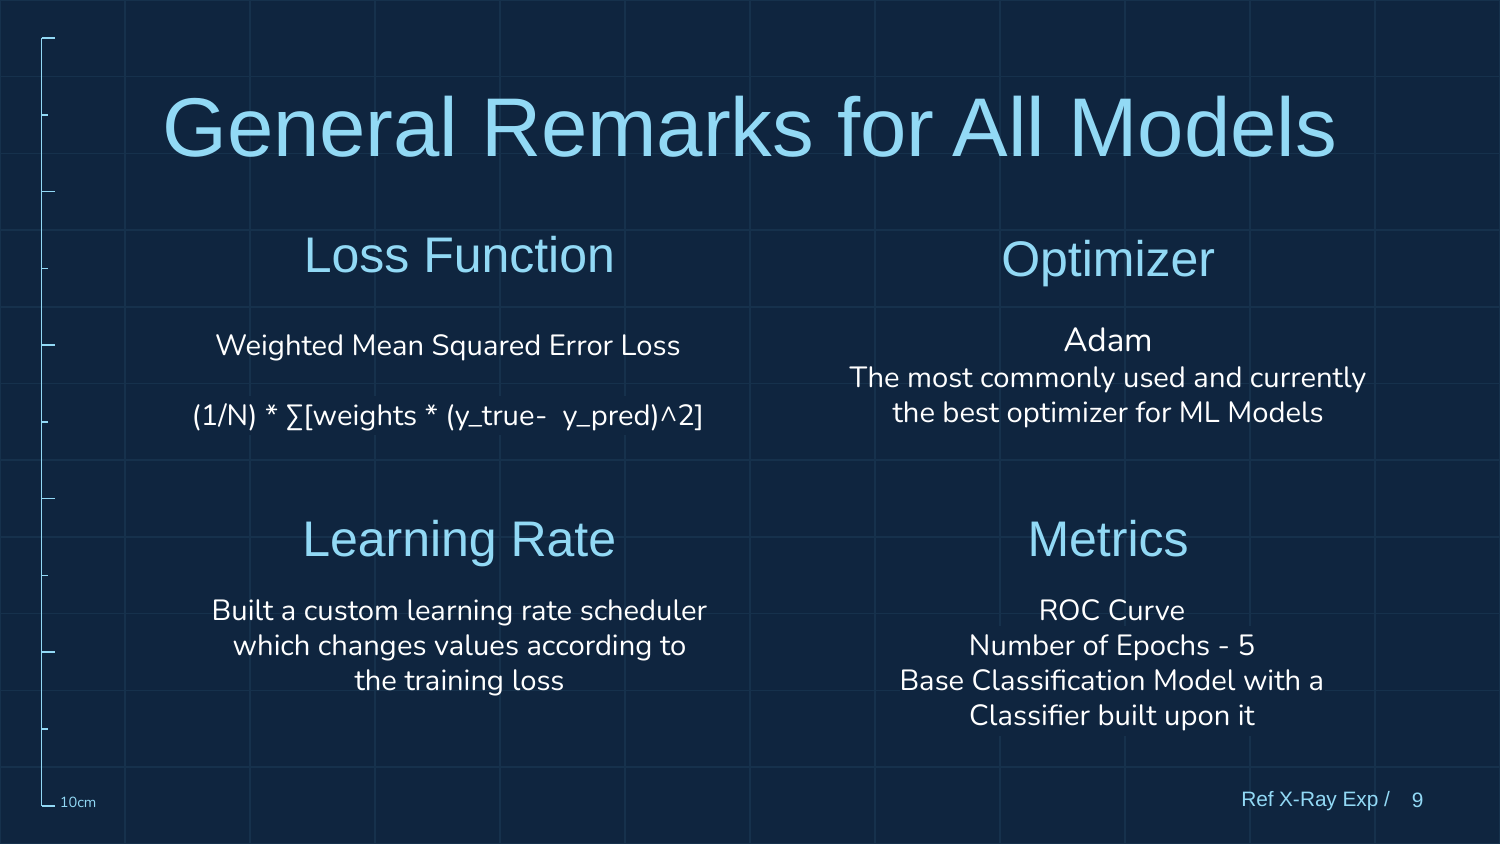

# General Remarks for All Models
Loss Function
Optimizer
Adam
The most commonly used and currently the best optimizer for ML Models
Weighted Mean Squared Error Loss
(1/N) * Σ[weights * (y_true-  y_pred)^2]
Metrics
Learning Rate
Built a custom learning rate scheduler which changes values according to the training loss
ROC Curve
Number of Epochs - 5
Base Classification Model with a Classifier built upon it
Ref X-Ray Exp /
9